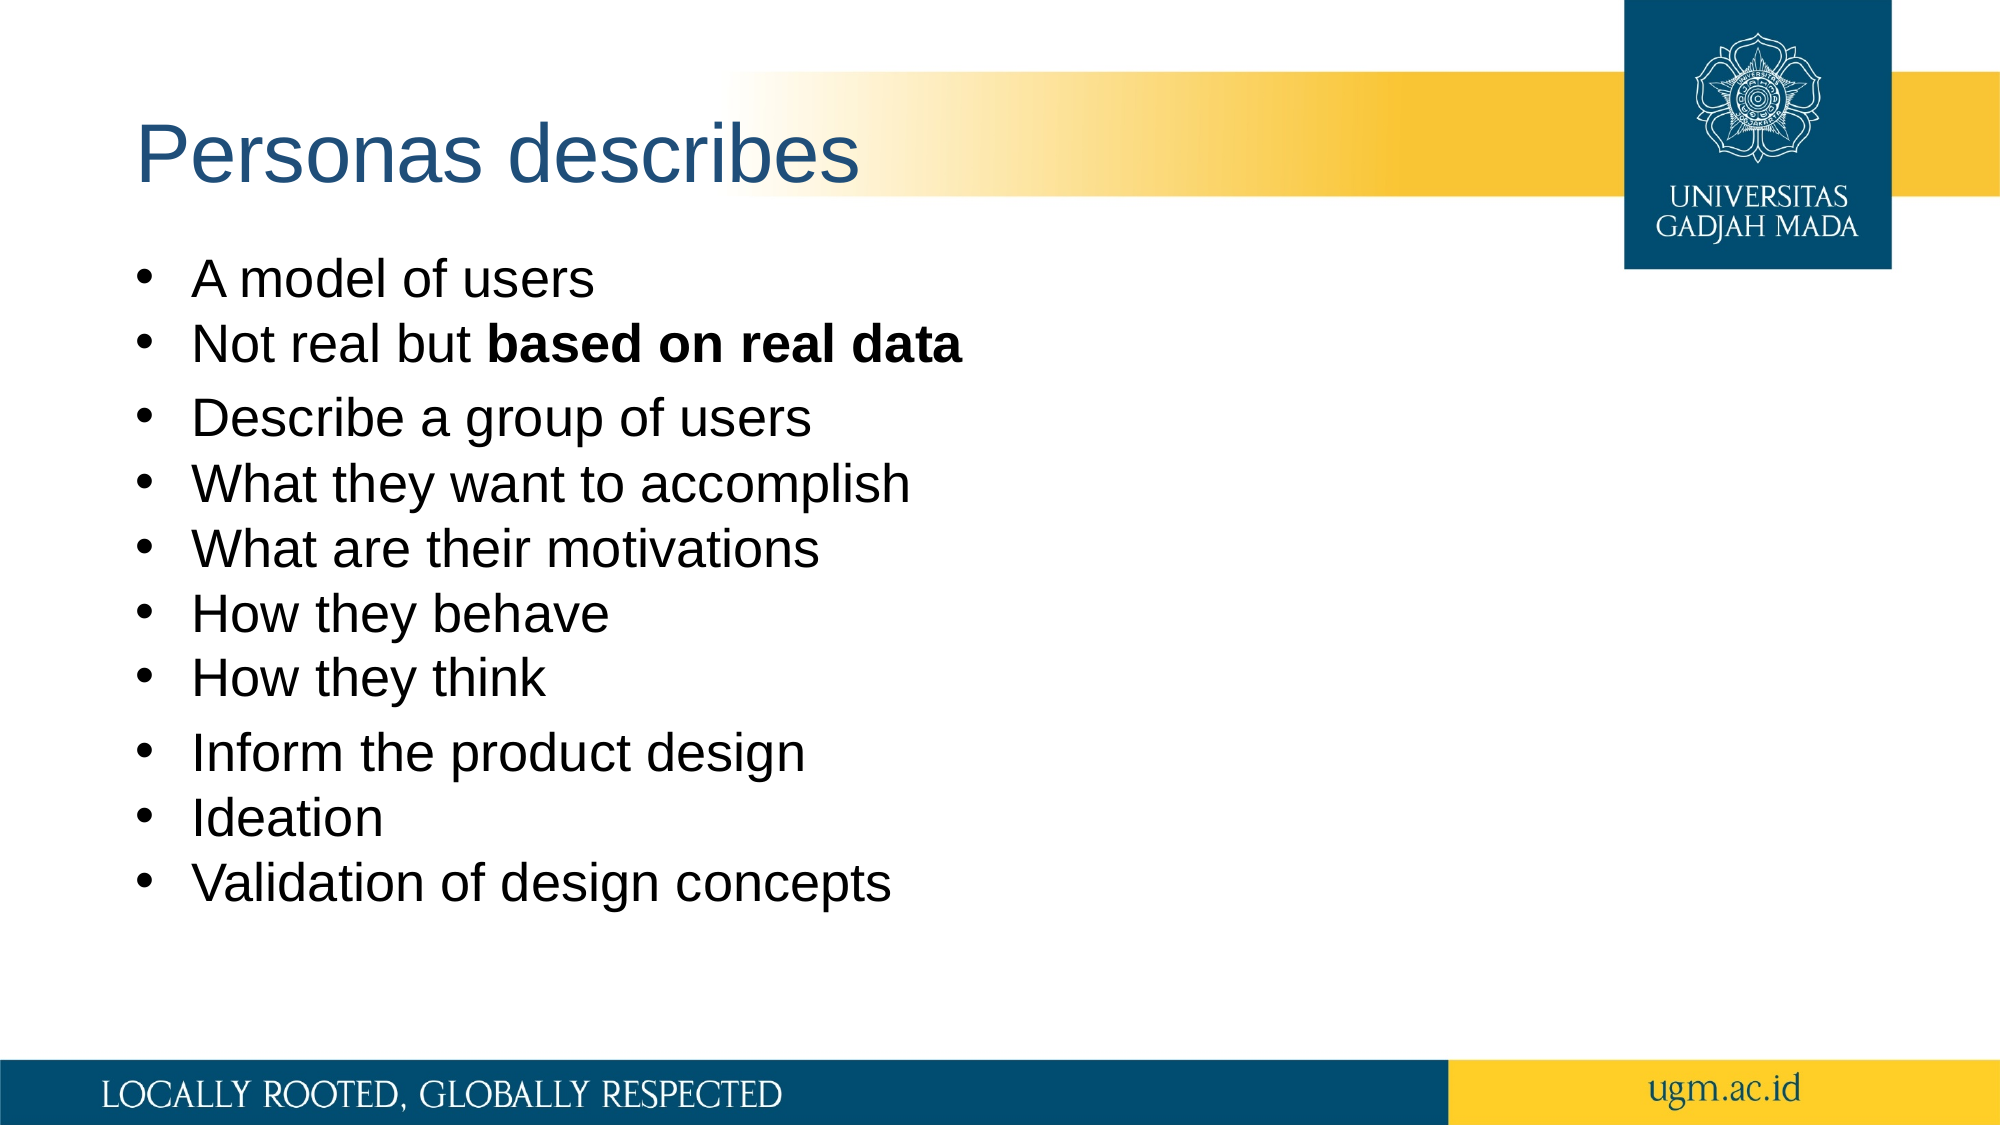

# Personas describes
A model of users
Not real but based on real data
Describe a group of users
What they want to accomplish
What are their motivations
How they behave
How they think
Inform the product design
Ideation
Validation of design concepts